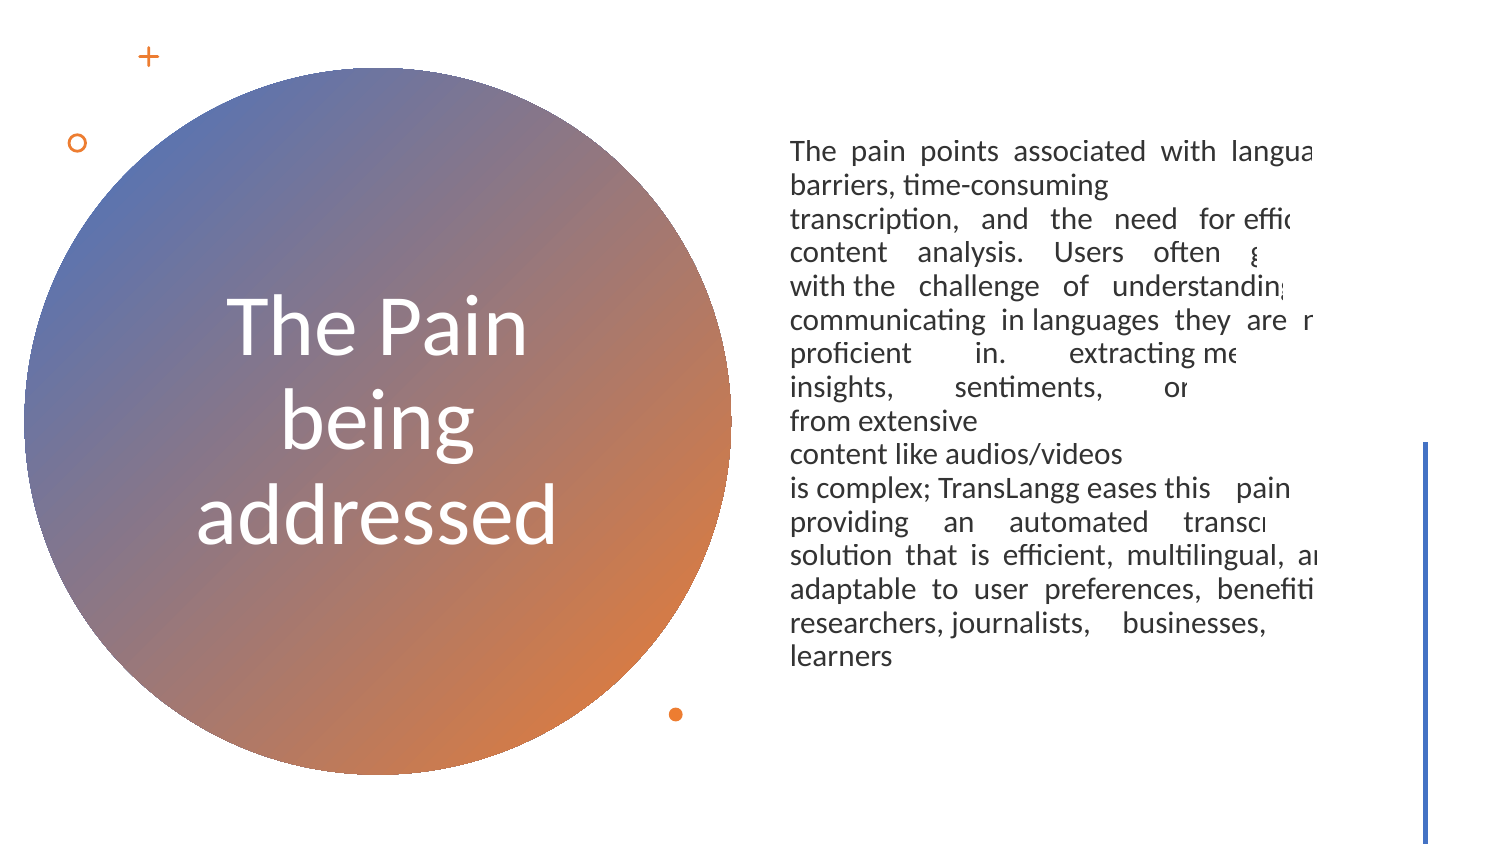

The pain points associated with language barriers, time-consuming manual transcription, and the need for efficient content analysis. Users often grapple with the challenge of understanding or communicating in languages they are not proficient in. extracting meaningful insights, sentiments, or entities from extensive text content like audios/videos is complex; TransLangg eases this pain by providing an automated transcription solution that is efficient, multilingual, and adaptable to user preferences, benefiting researchers, journalists, businesses, and learners alike.

# The Pain being addressed